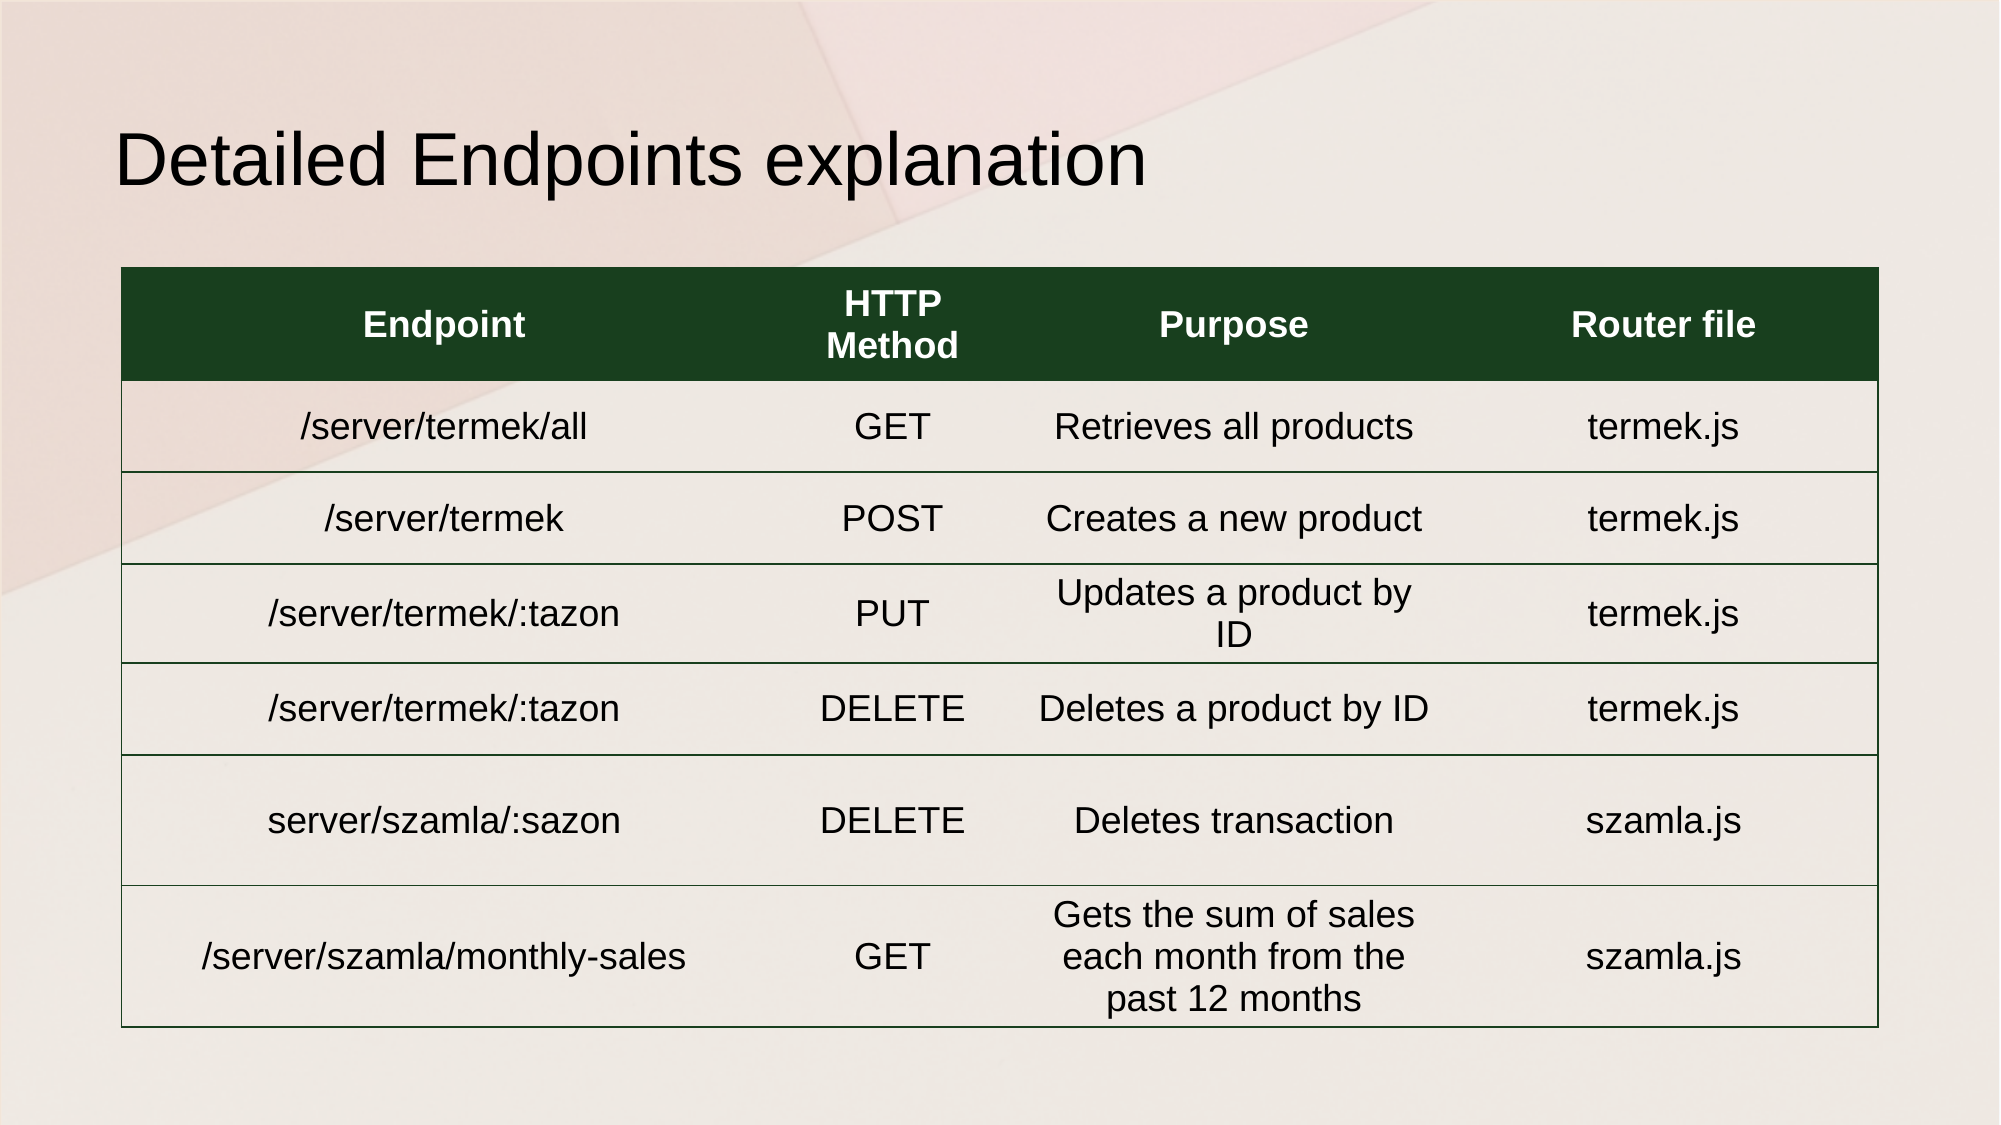

Detailed Endpoints explanation
| Endpoint | HTTP Method | Purpose | Router file |
| --- | --- | --- | --- |
| /server/termek/all | GET | Retrieves all products | termek.js |
| /server/termek | POST | Creates a new product | termek.js |
| /server/termek/:tazon | PUT | Updates a product by ID | termek.js |
| /server/termek/:tazon | DELETE | Deletes a product by ID | termek.js |
| server/szamla/:sazon | DELETE | Deletes transaction | szamla.js |
| /server/szamla/monthly-sales | GET | Gets the sum of sales each month from the past 12 months | szamla.js |